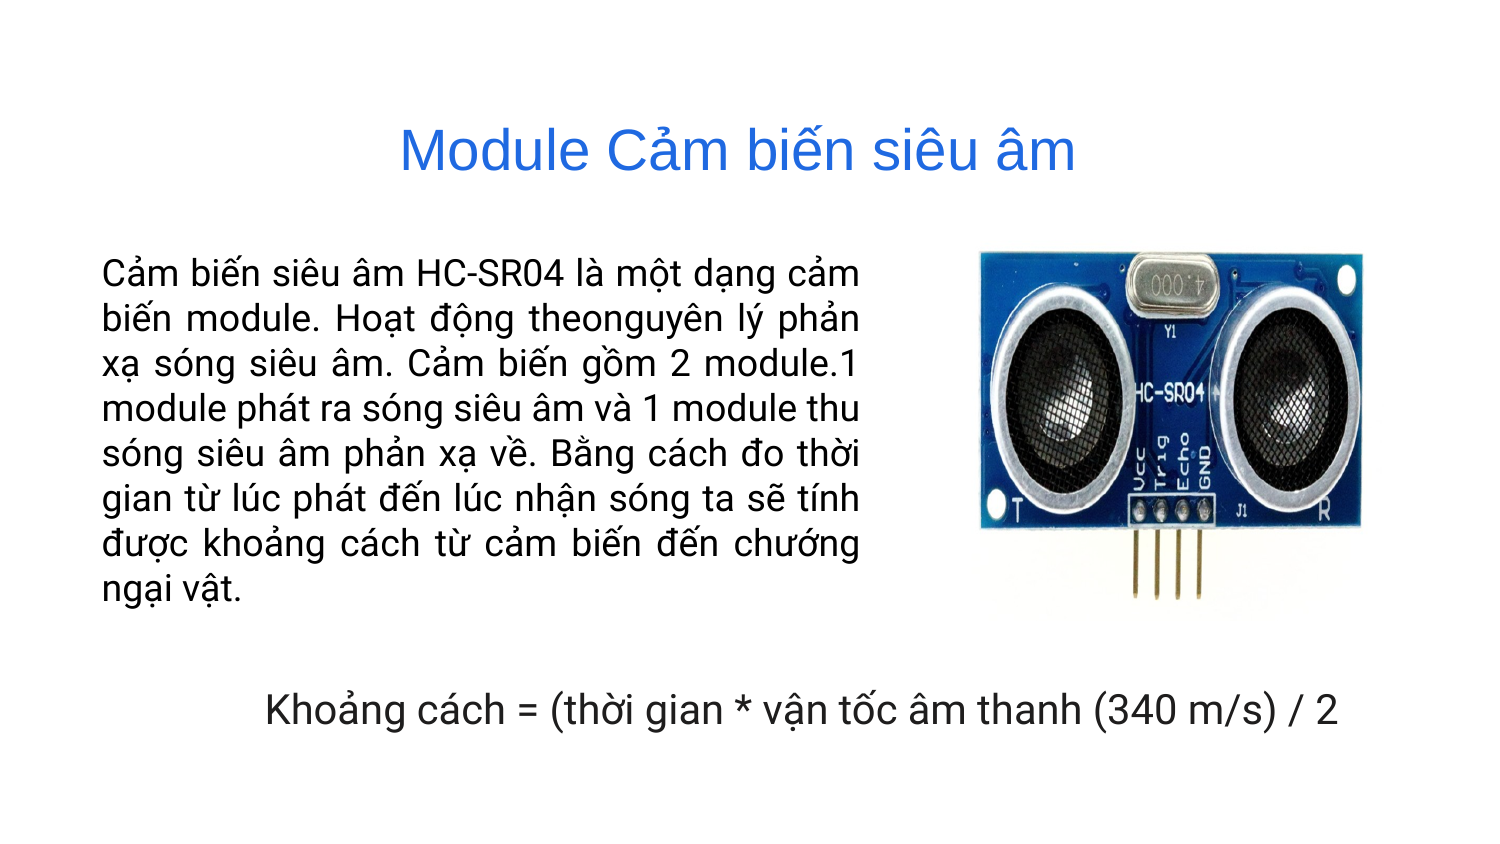

Module Cảm biến siêu âm

Cảm biến siêu âm HC-SR04 là một dạng cảm biến module. Hoạt động theonguyên lý phản xạ sóng siêu âm. Cảm biến gồm 2 module.1 module phát ra sóng siêu âm và 1 module thu sóng siêu âm phản xạ về. Bằng cách đo thời gian từ lúc phát đến lúc nhận sóng ta sẽ tính được khoảng cách từ cảm biến đến chướng ngại vật.
Khoảng cách = (thời gian * vận tốc âm thanh (340 m/s) / 2